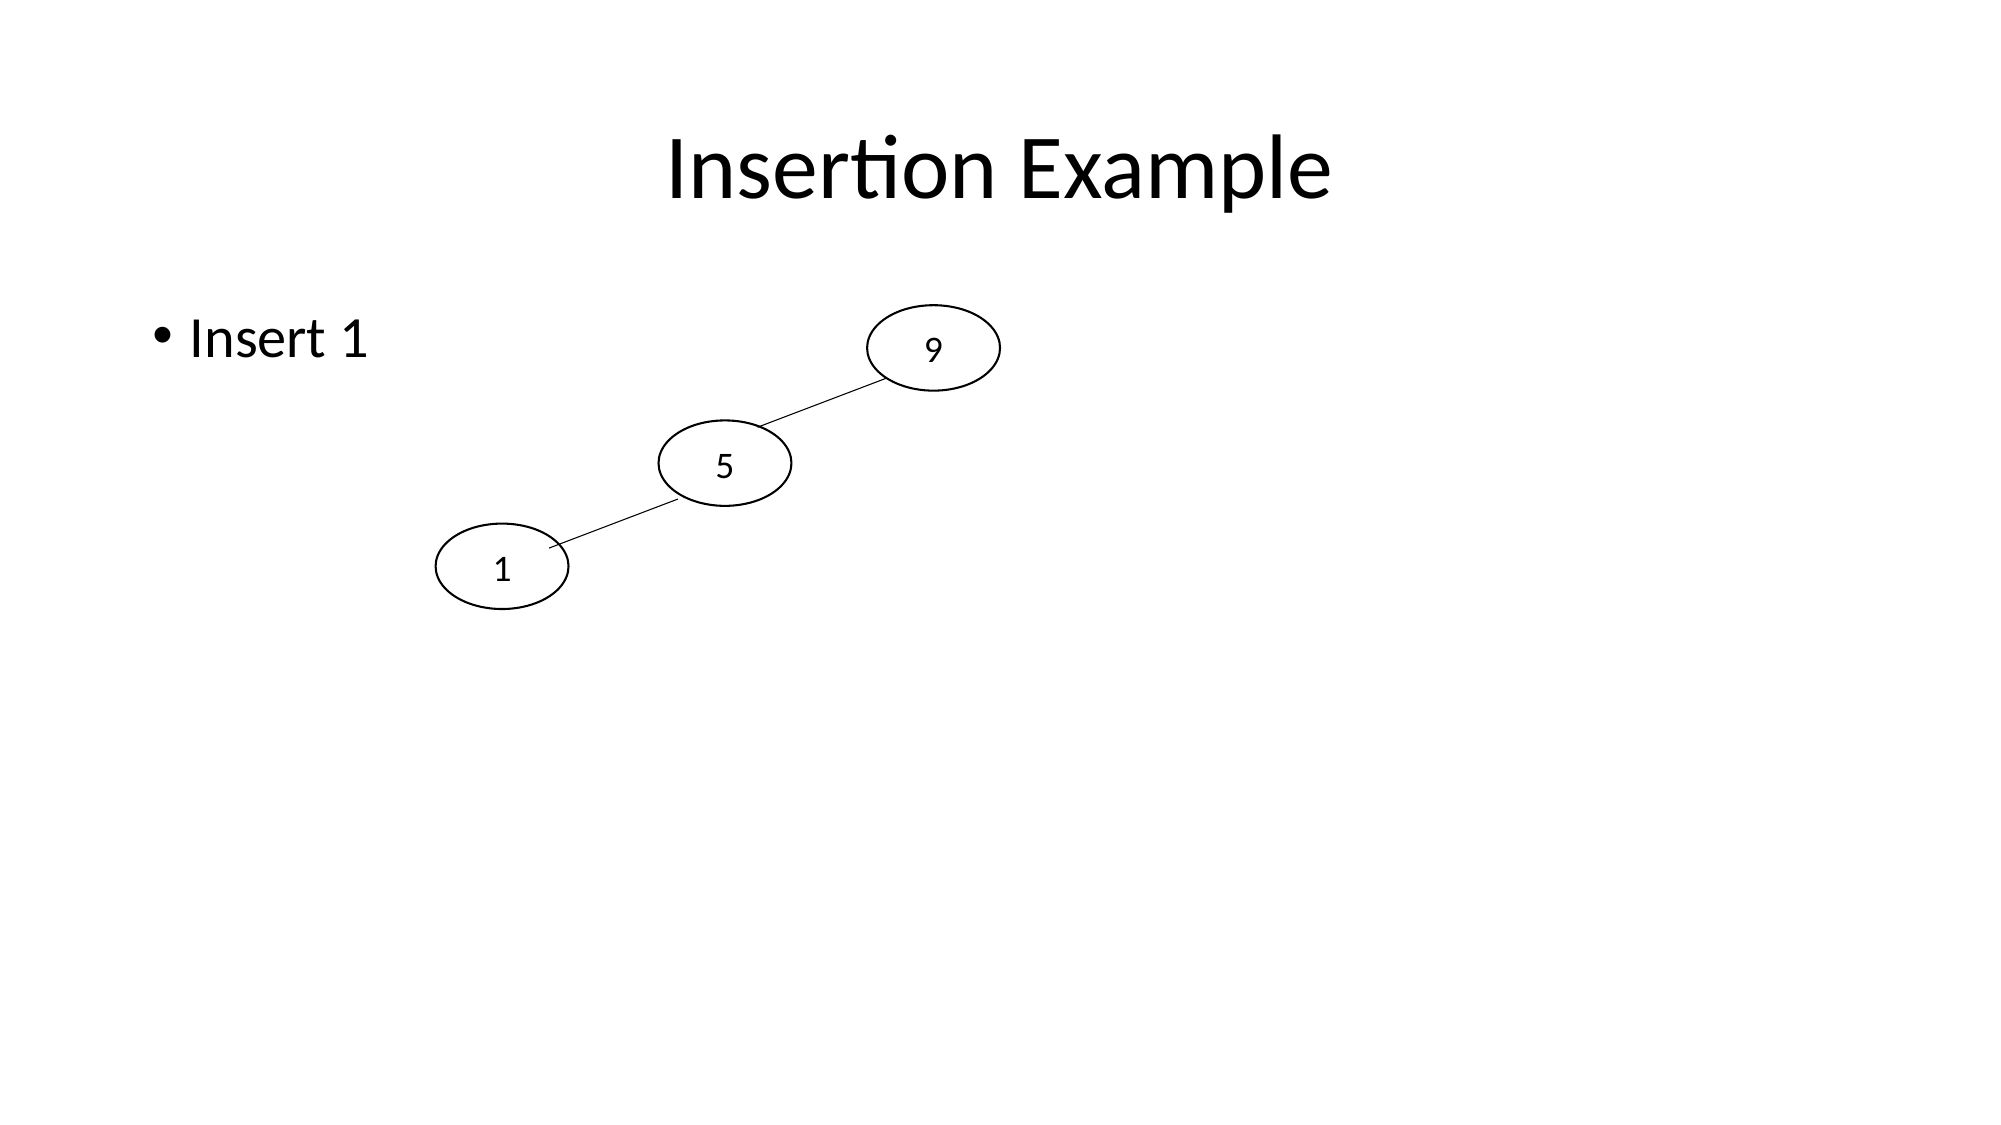

# Insertion Example
Insert 1
9
5
1